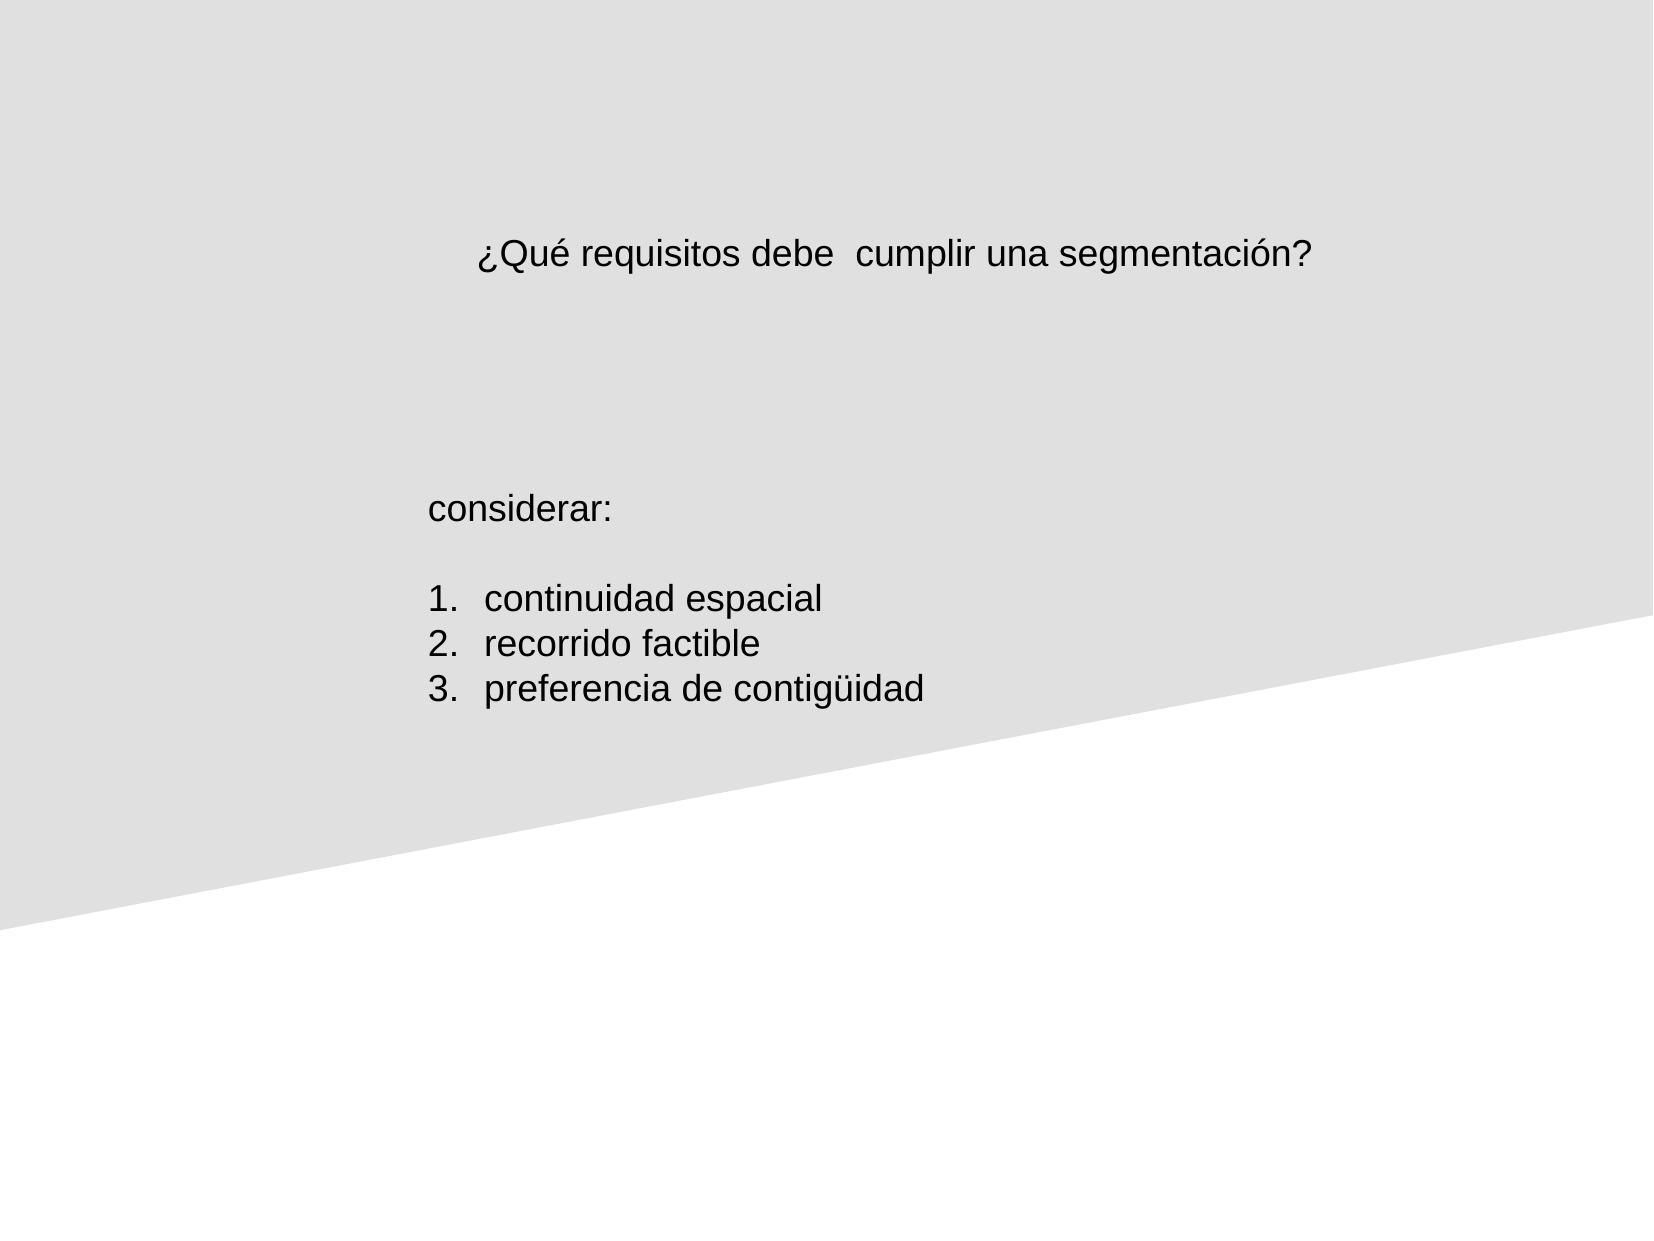

¿Qué requisitos debe  cumplir una segmentación?
considerar:
continuidad espacial
recorrido factible
preferencia de contigüidad